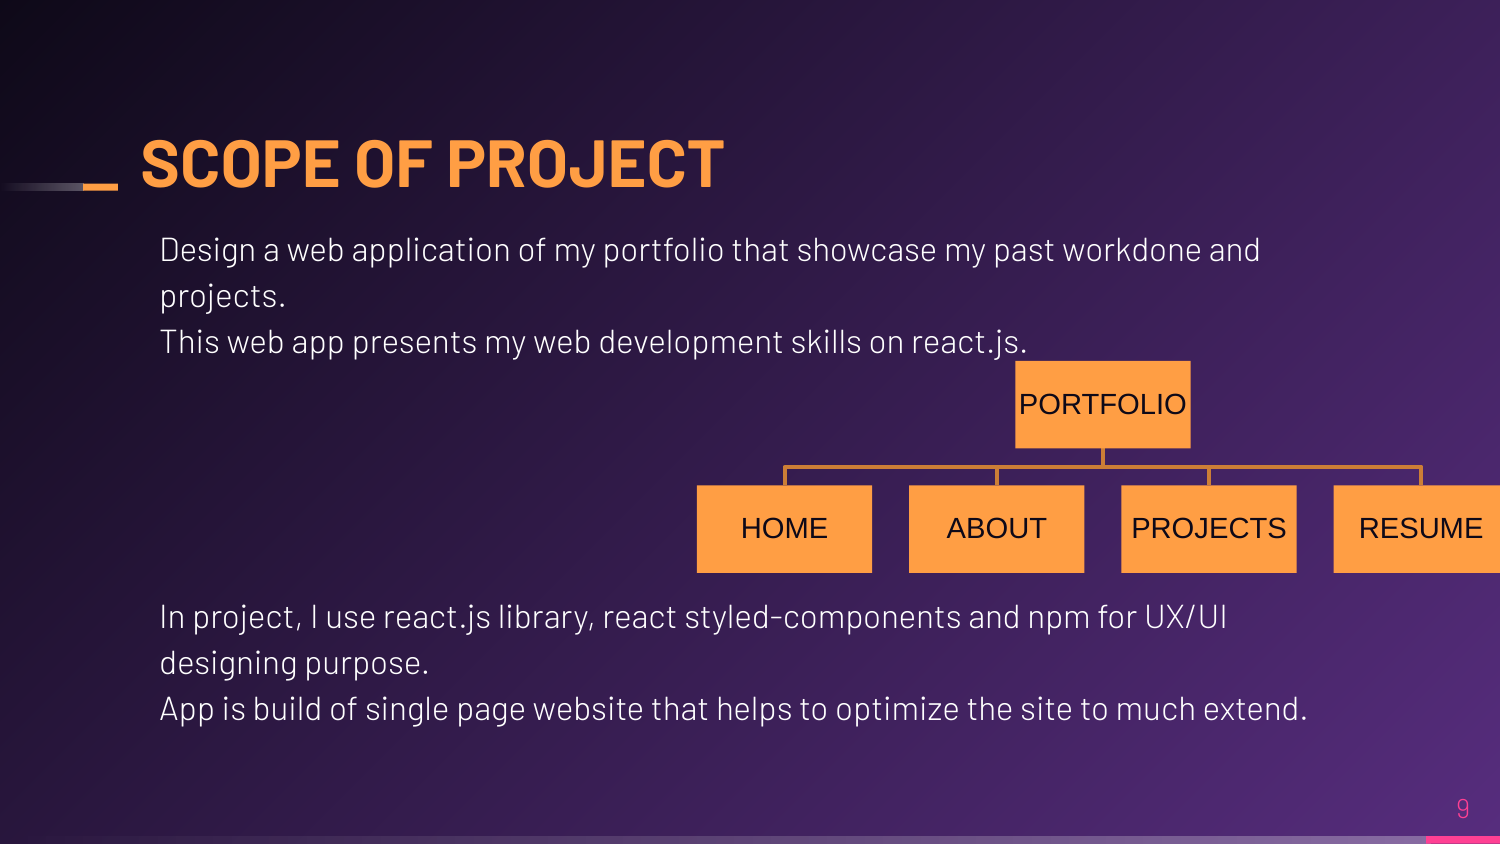

# SCOPE OF PROJECT
Design a web application of my portfolio that showcase my past workdone and projects.
This web app presents my web development skills on react.js.

In project, I use react.js library, react styled-components and npm for UX/UI designing purpose.
App is build of single page website that helps to optimize the site to much extend.

PORTFOLIO
HOME
ABOUT
PROJECTS
RESUME
9